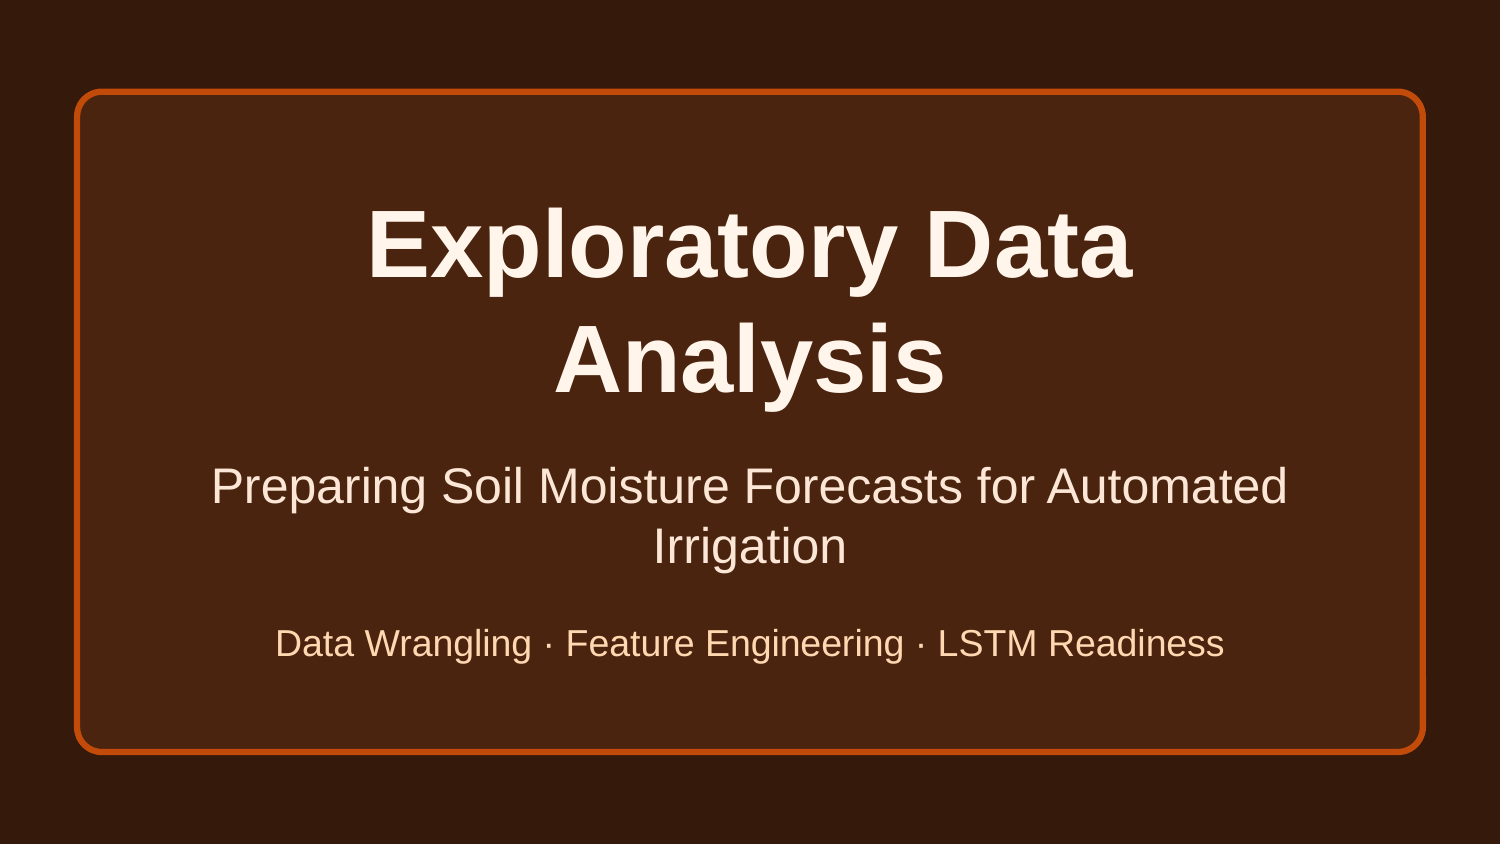

Exploratory Data Analysis
Preparing Soil Moisture Forecasts for Automated Irrigation
Data Wrangling · Feature Engineering · LSTM Readiness